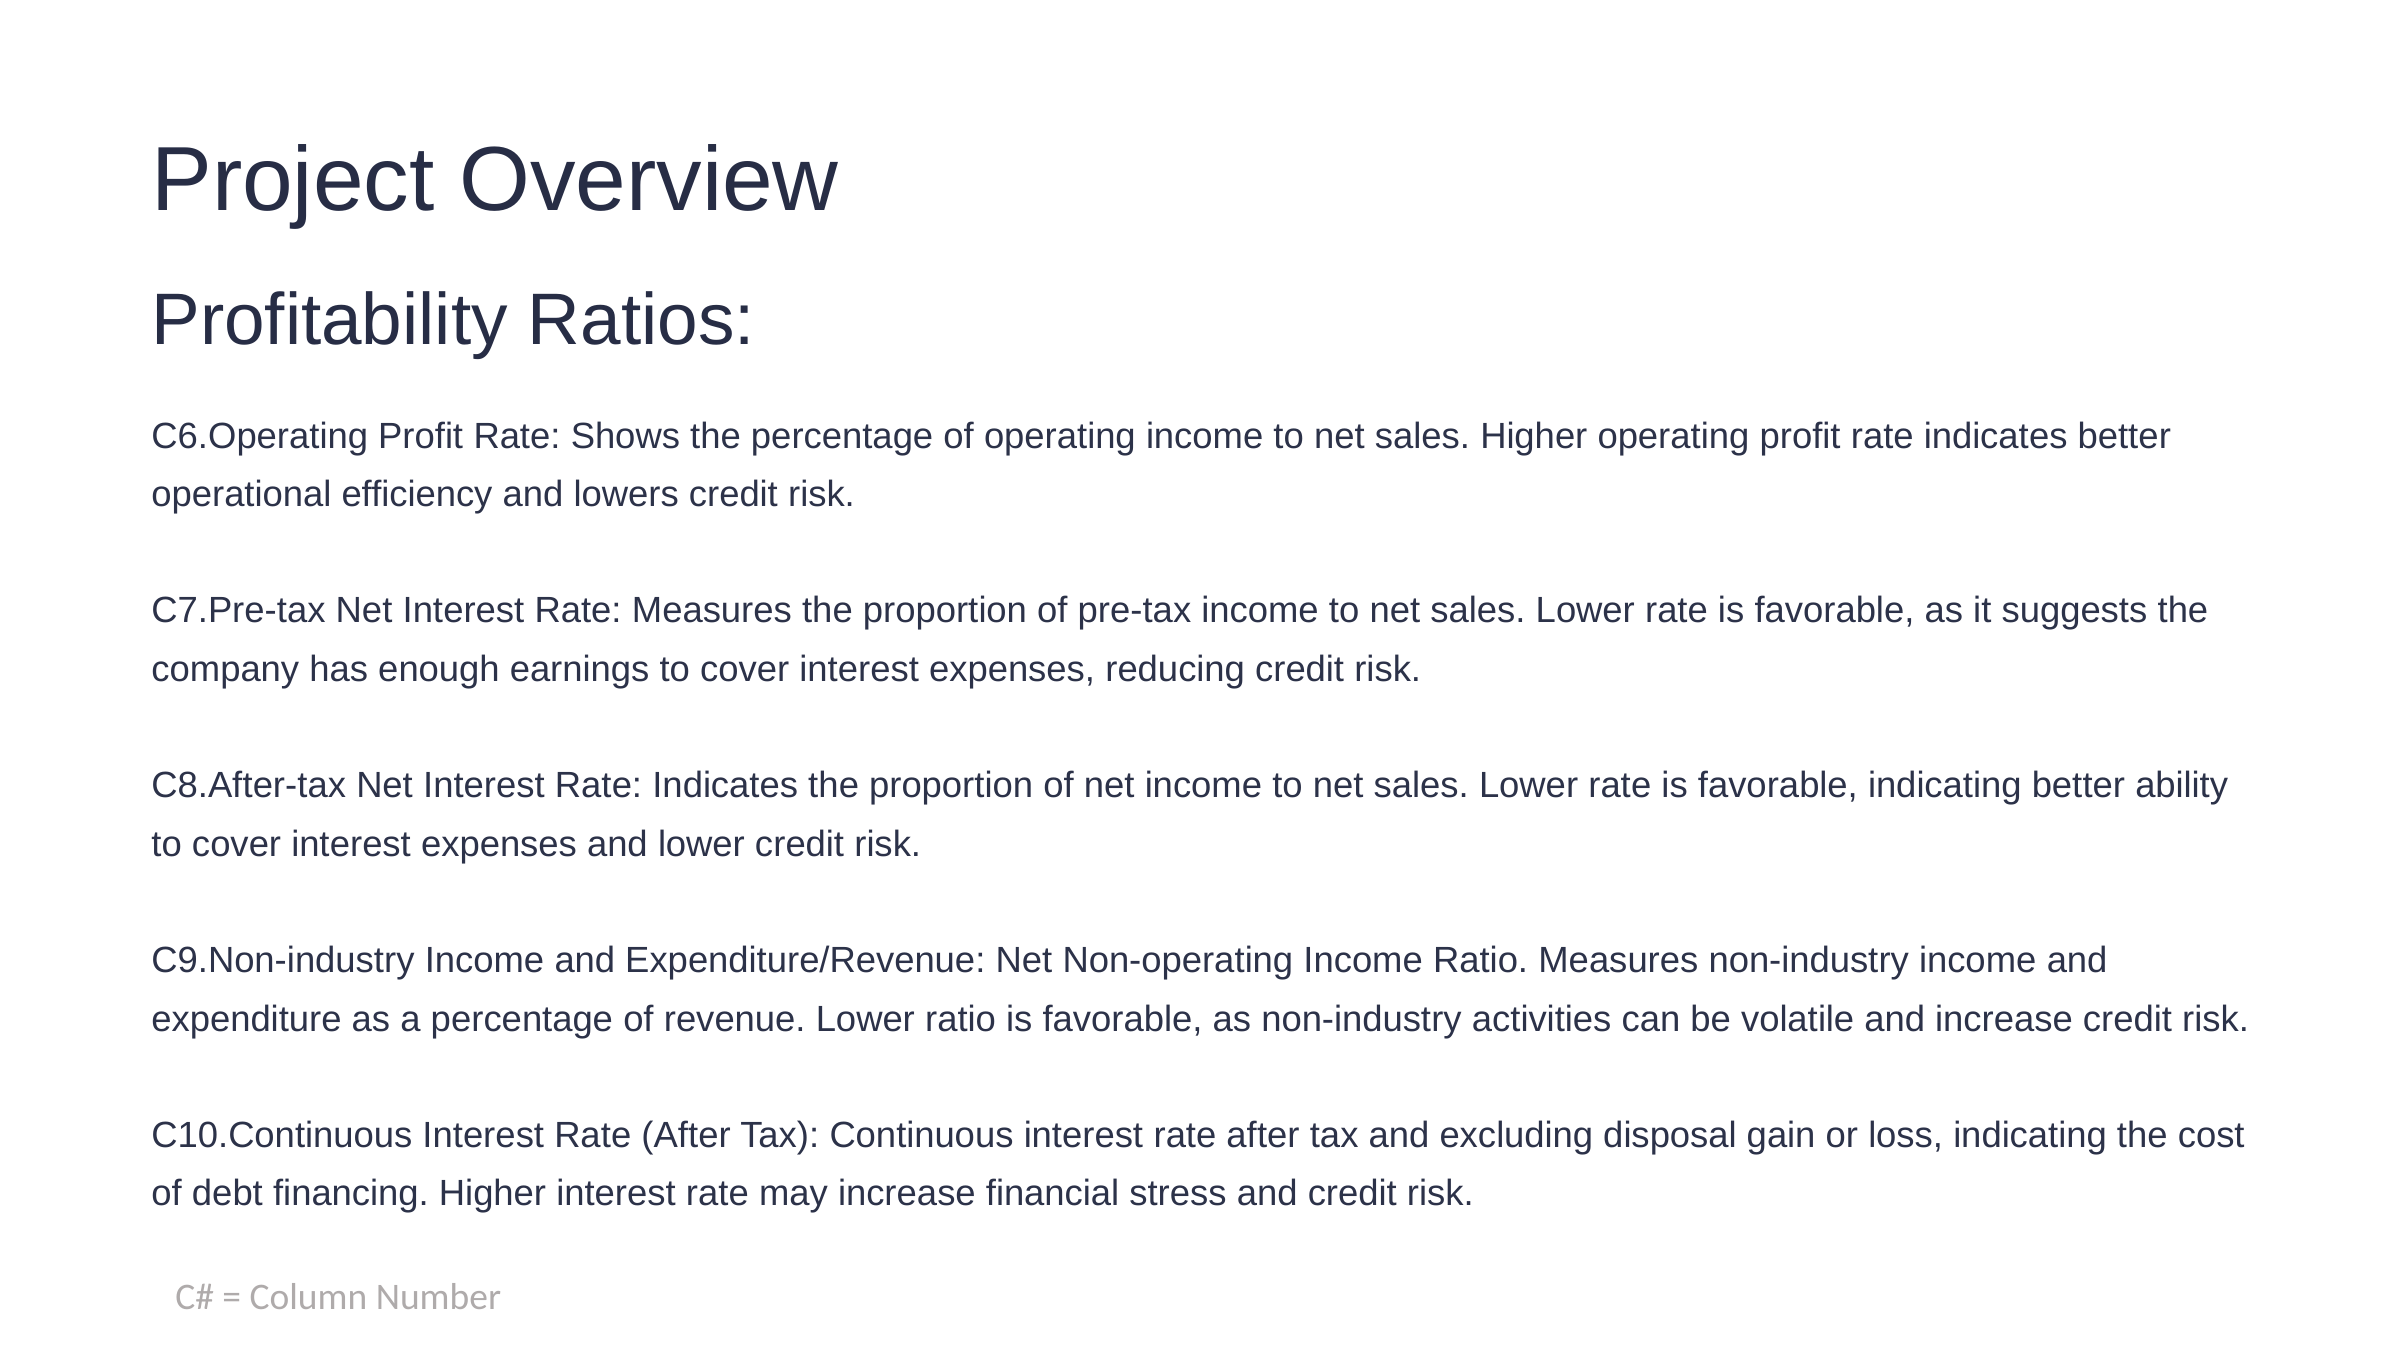

Project Overview
Profitability Ratios:
C6.Operating Profit Rate: Shows the percentage of operating income to net sales. Higher operating profit rate indicates better operational efficiency and lowers credit risk.

C7.Pre-tax Net Interest Rate: Measures the proportion of pre-tax income to net sales. Lower rate is favorable, as it suggests the company has enough earnings to cover interest expenses, reducing credit risk.

C8.After-tax Net Interest Rate: Indicates the proportion of net income to net sales. Lower rate is favorable, indicating better ability to cover interest expenses and lower credit risk.

C9.Non-industry Income and Expenditure/Revenue: Net Non-operating Income Ratio. Measures non-industry income and expenditure as a percentage of revenue. Lower ratio is favorable, as non-industry activities can be volatile and increase credit risk.

C10.Continuous Interest Rate (After Tax): Continuous interest rate after tax and excluding disposal gain or loss, indicating the cost of debt financing. Higher interest rate may increase financial stress and credit risk.

C# = Column Number